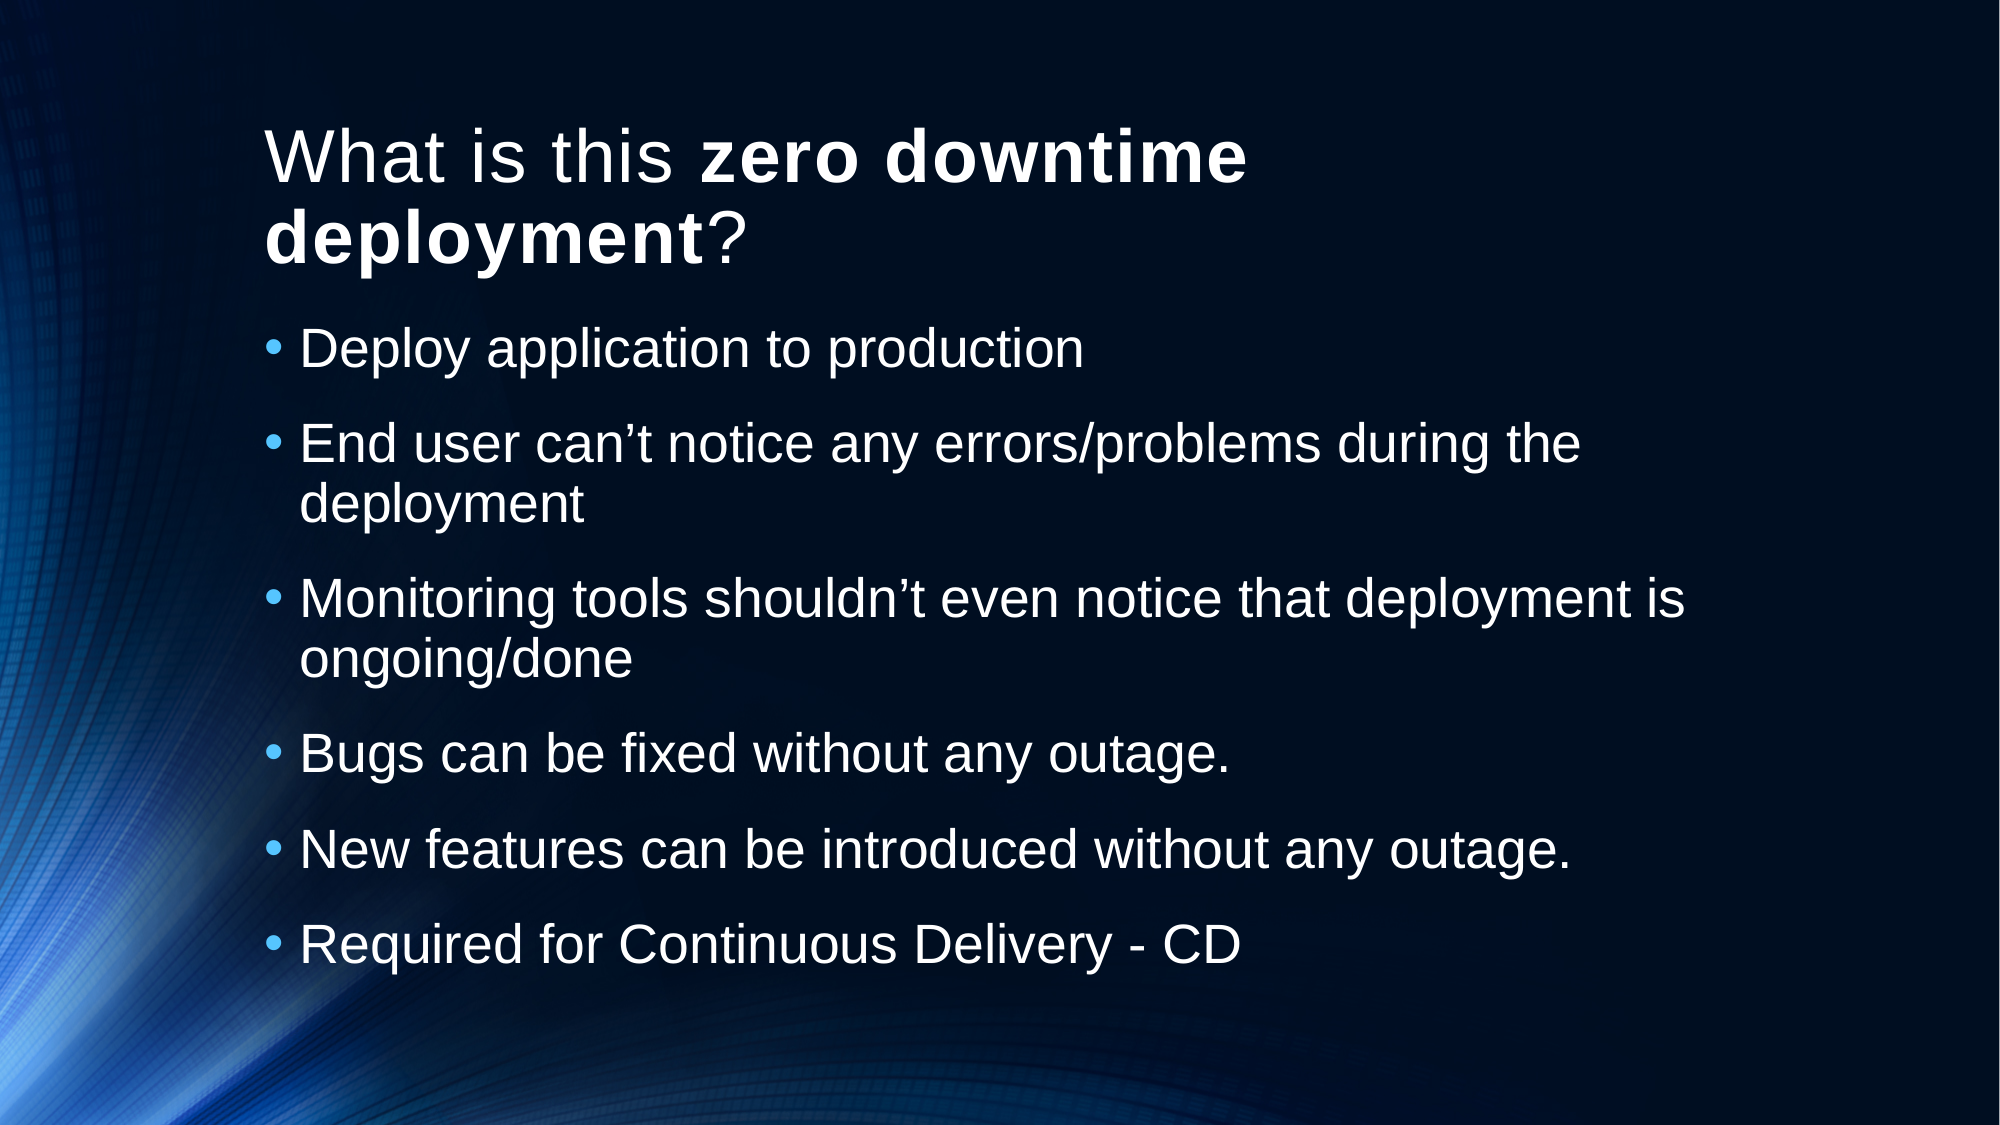

# What is this zero downtime deployment?
Deploy application to production
End user can’t notice any errors/problems during the deployment
Monitoring tools shouldn’t even notice that deployment is ongoing/done
Bugs can be fixed without any outage.
New features can be introduced without any outage.
Required for Continuous Delivery - CD